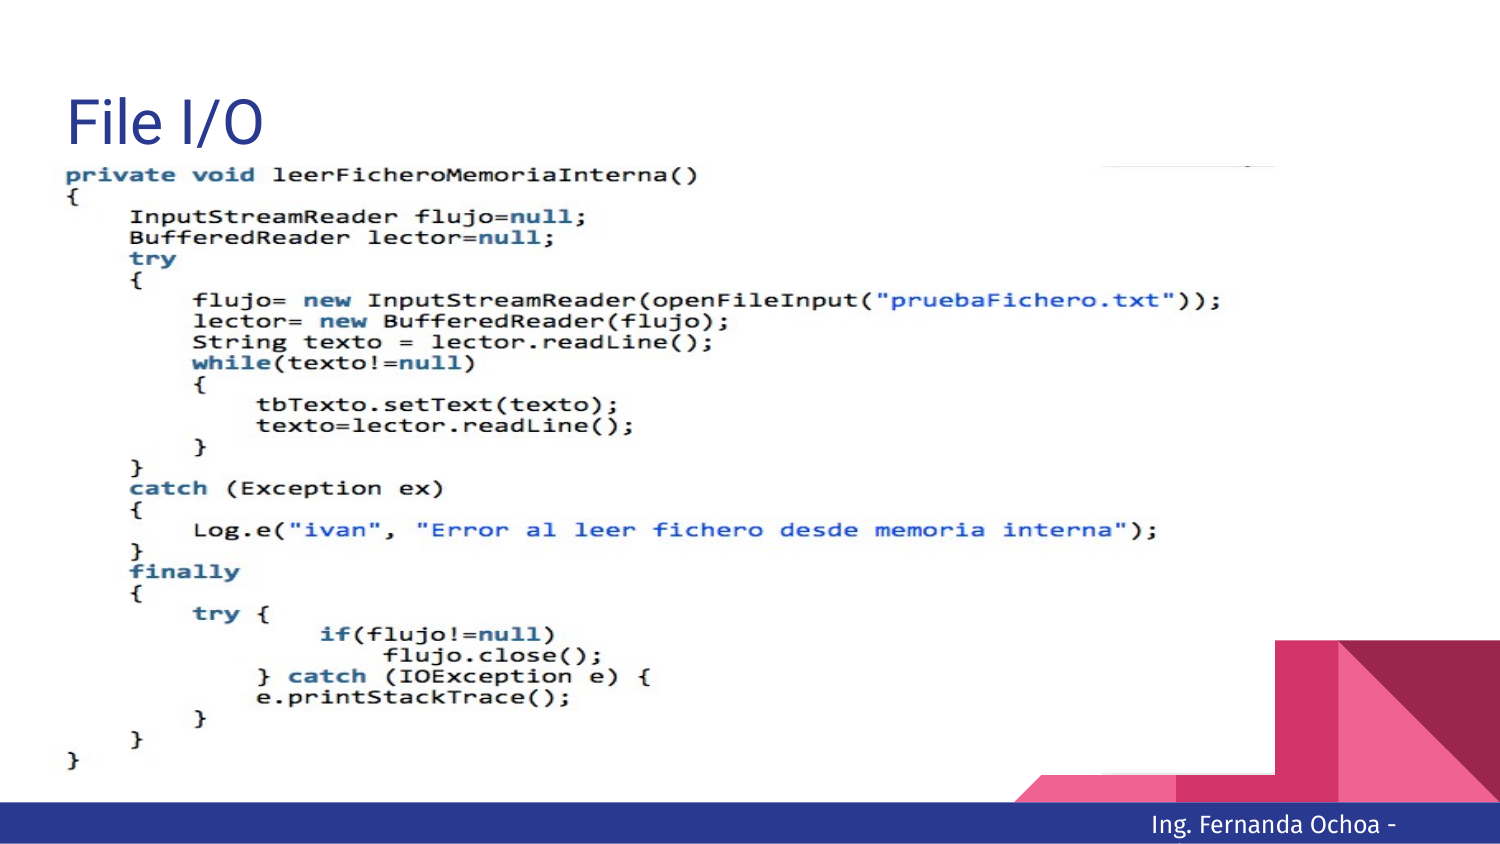

# File I/O

Ing. Fernanda Ochoa - @imonsh